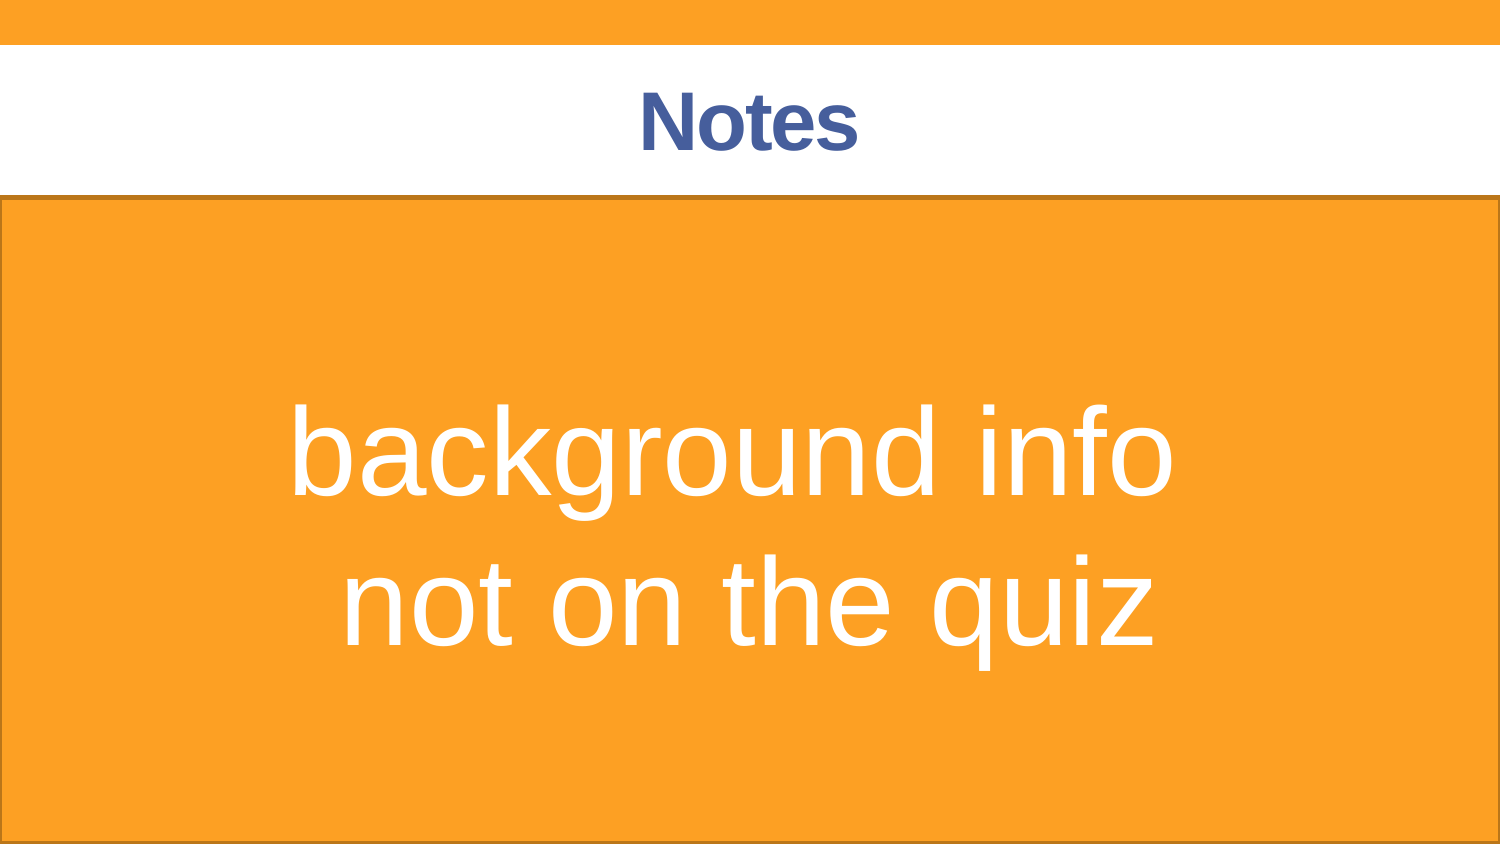

# Notes
background info
not on the quiz